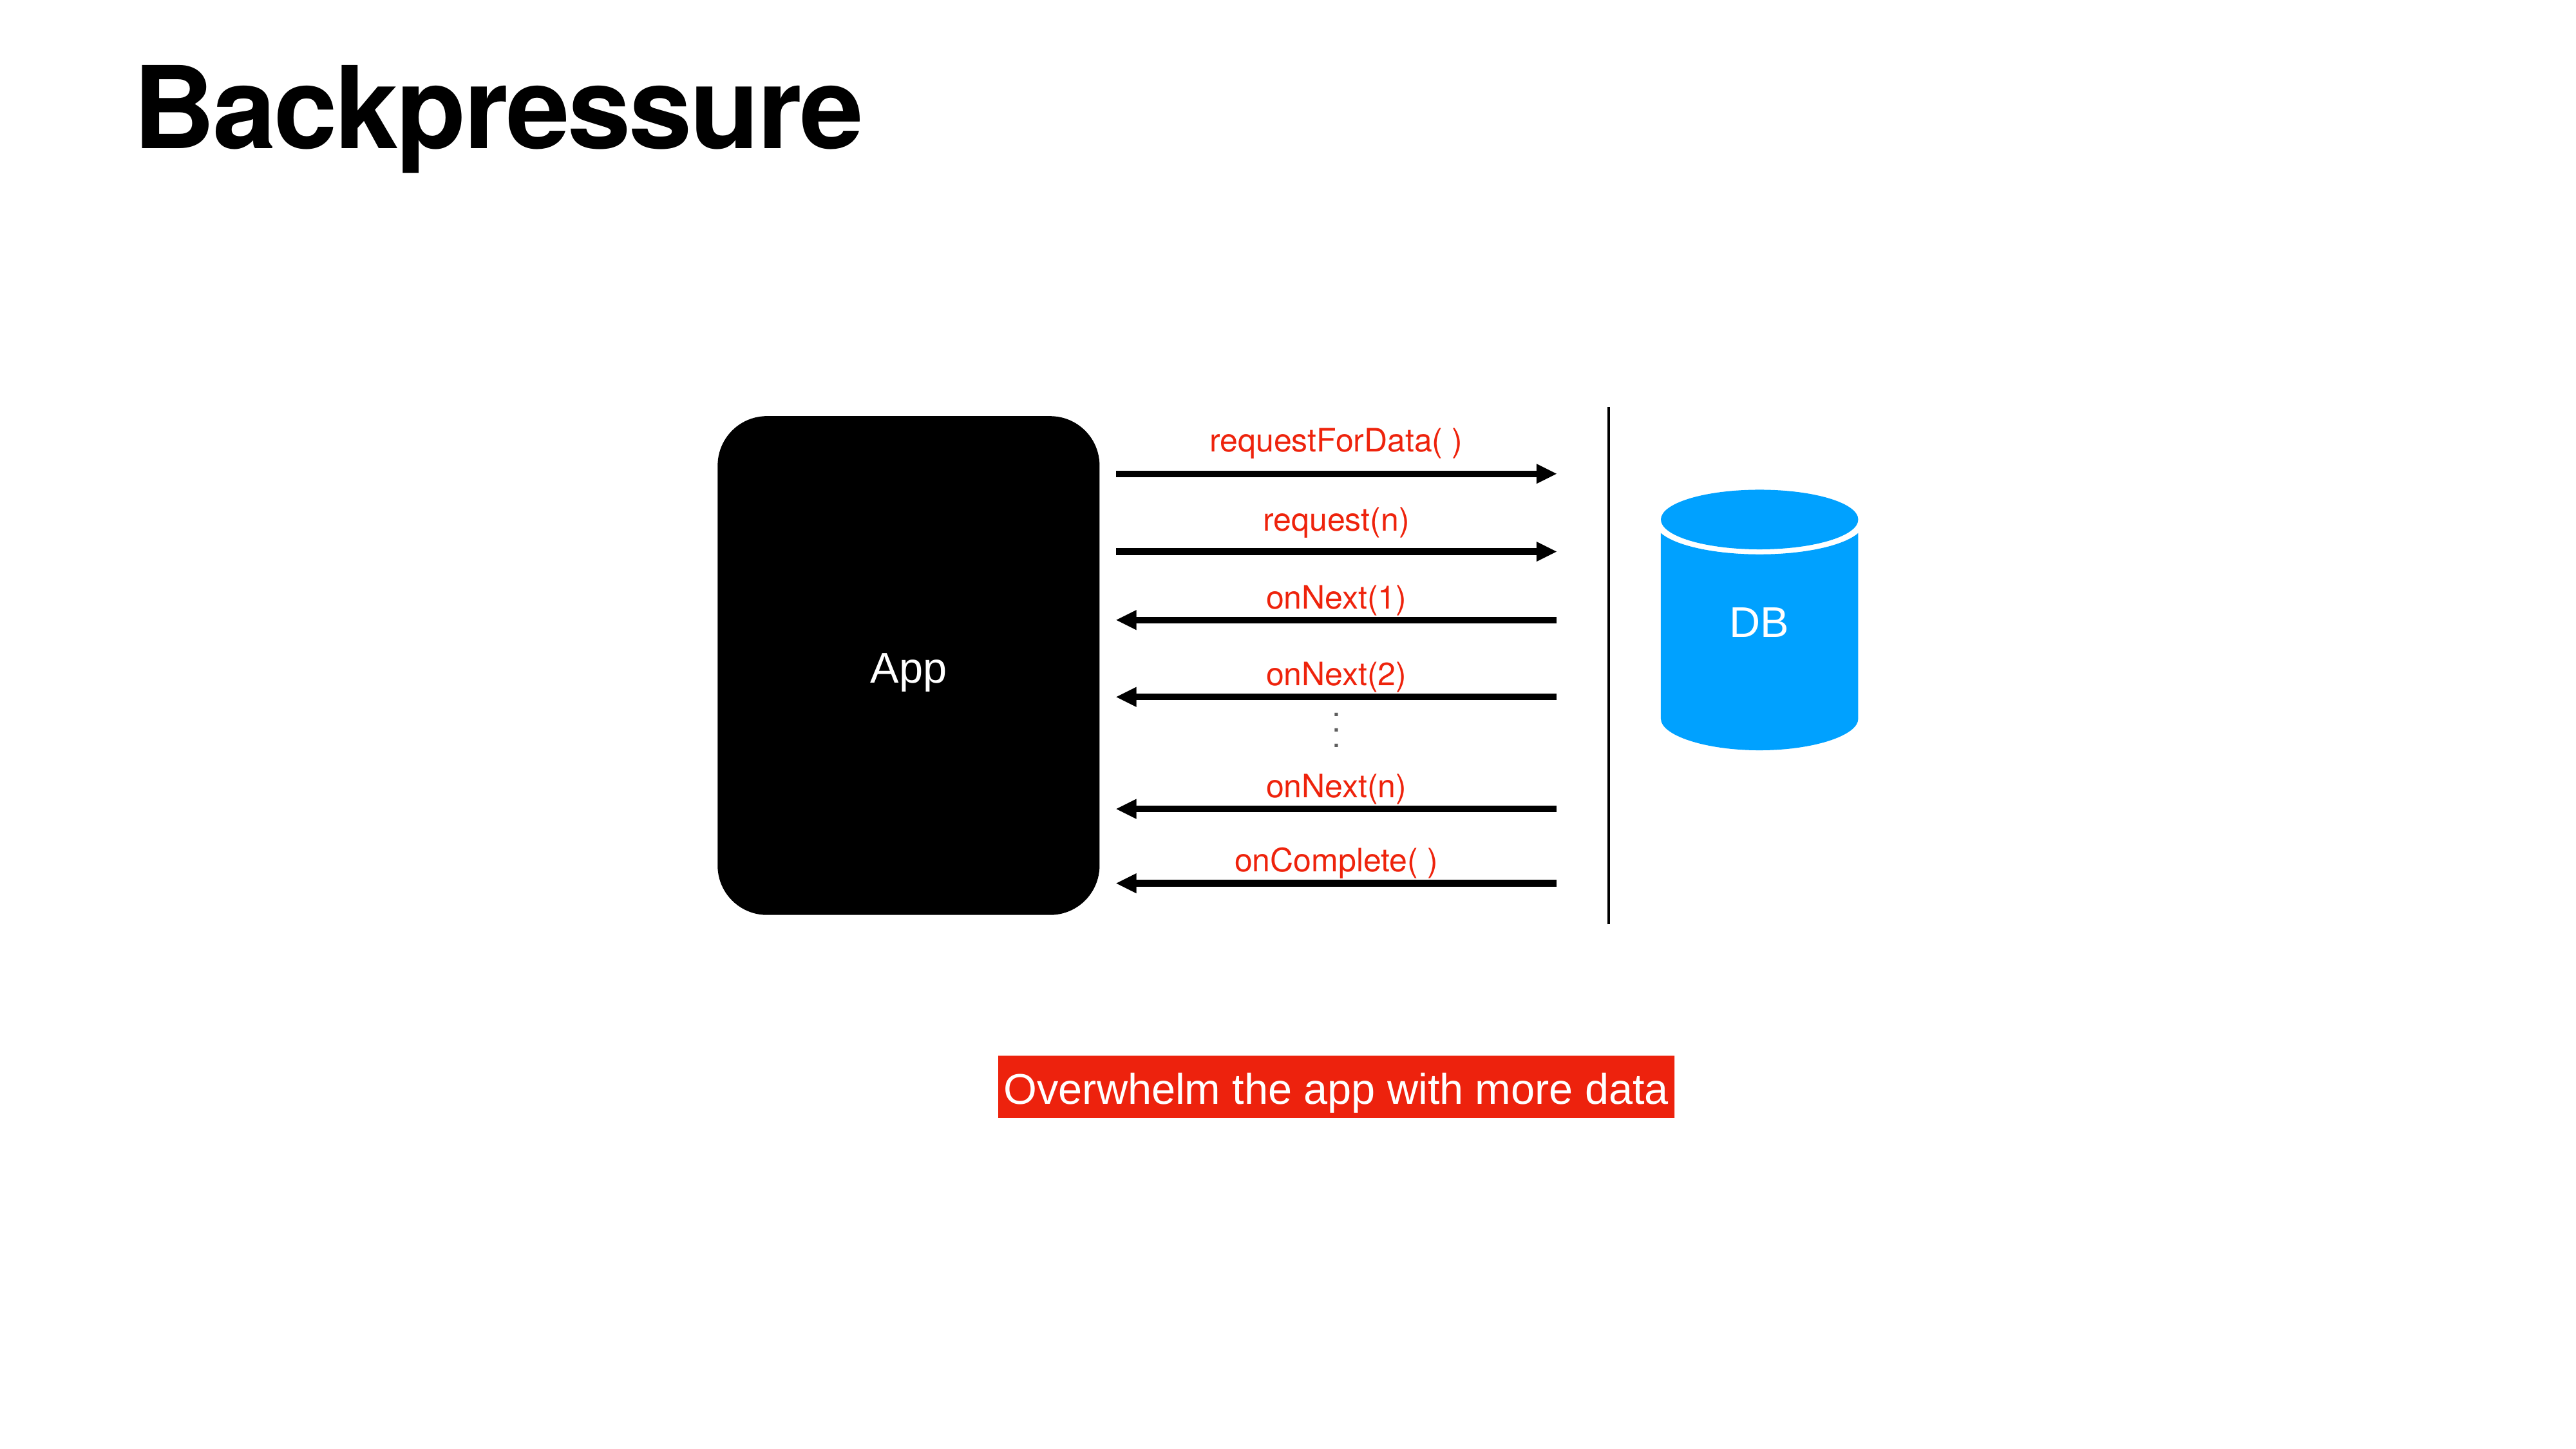

# Backpressure

requestForData( )
App

DB
request(n)

onNext(1)

onNext(2)
.
.
.

onNext(n)

onComplete( )

Overwhelm the app with more data